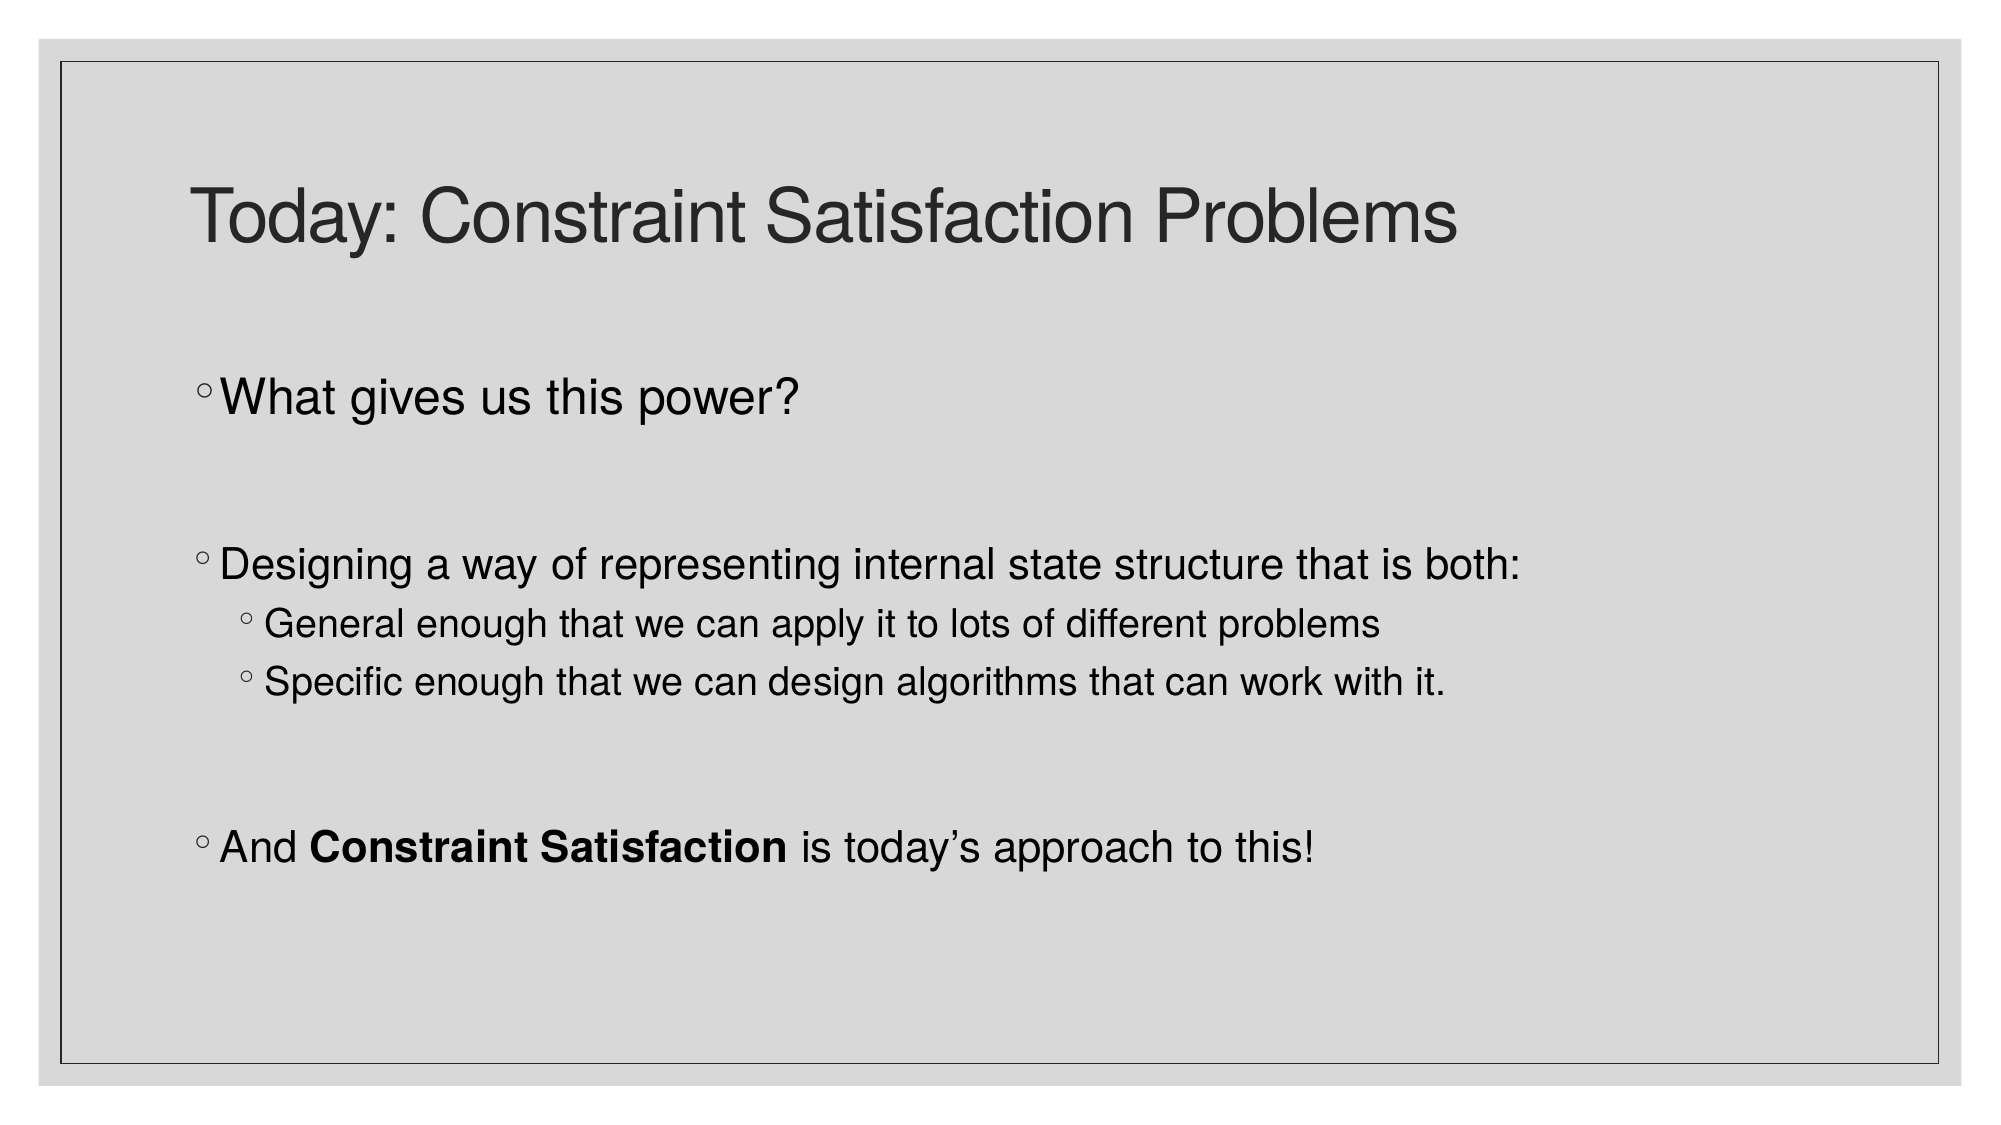

# Today: Constraint Satisfaction Problems
What gives us this power?

Designing a way of representing internal state structure that is both:
General enough that we can apply it to lots of different problems
Specific enough that we can design algorithms that can work with it.

And Constraint Satisfaction is today’s approach to this!